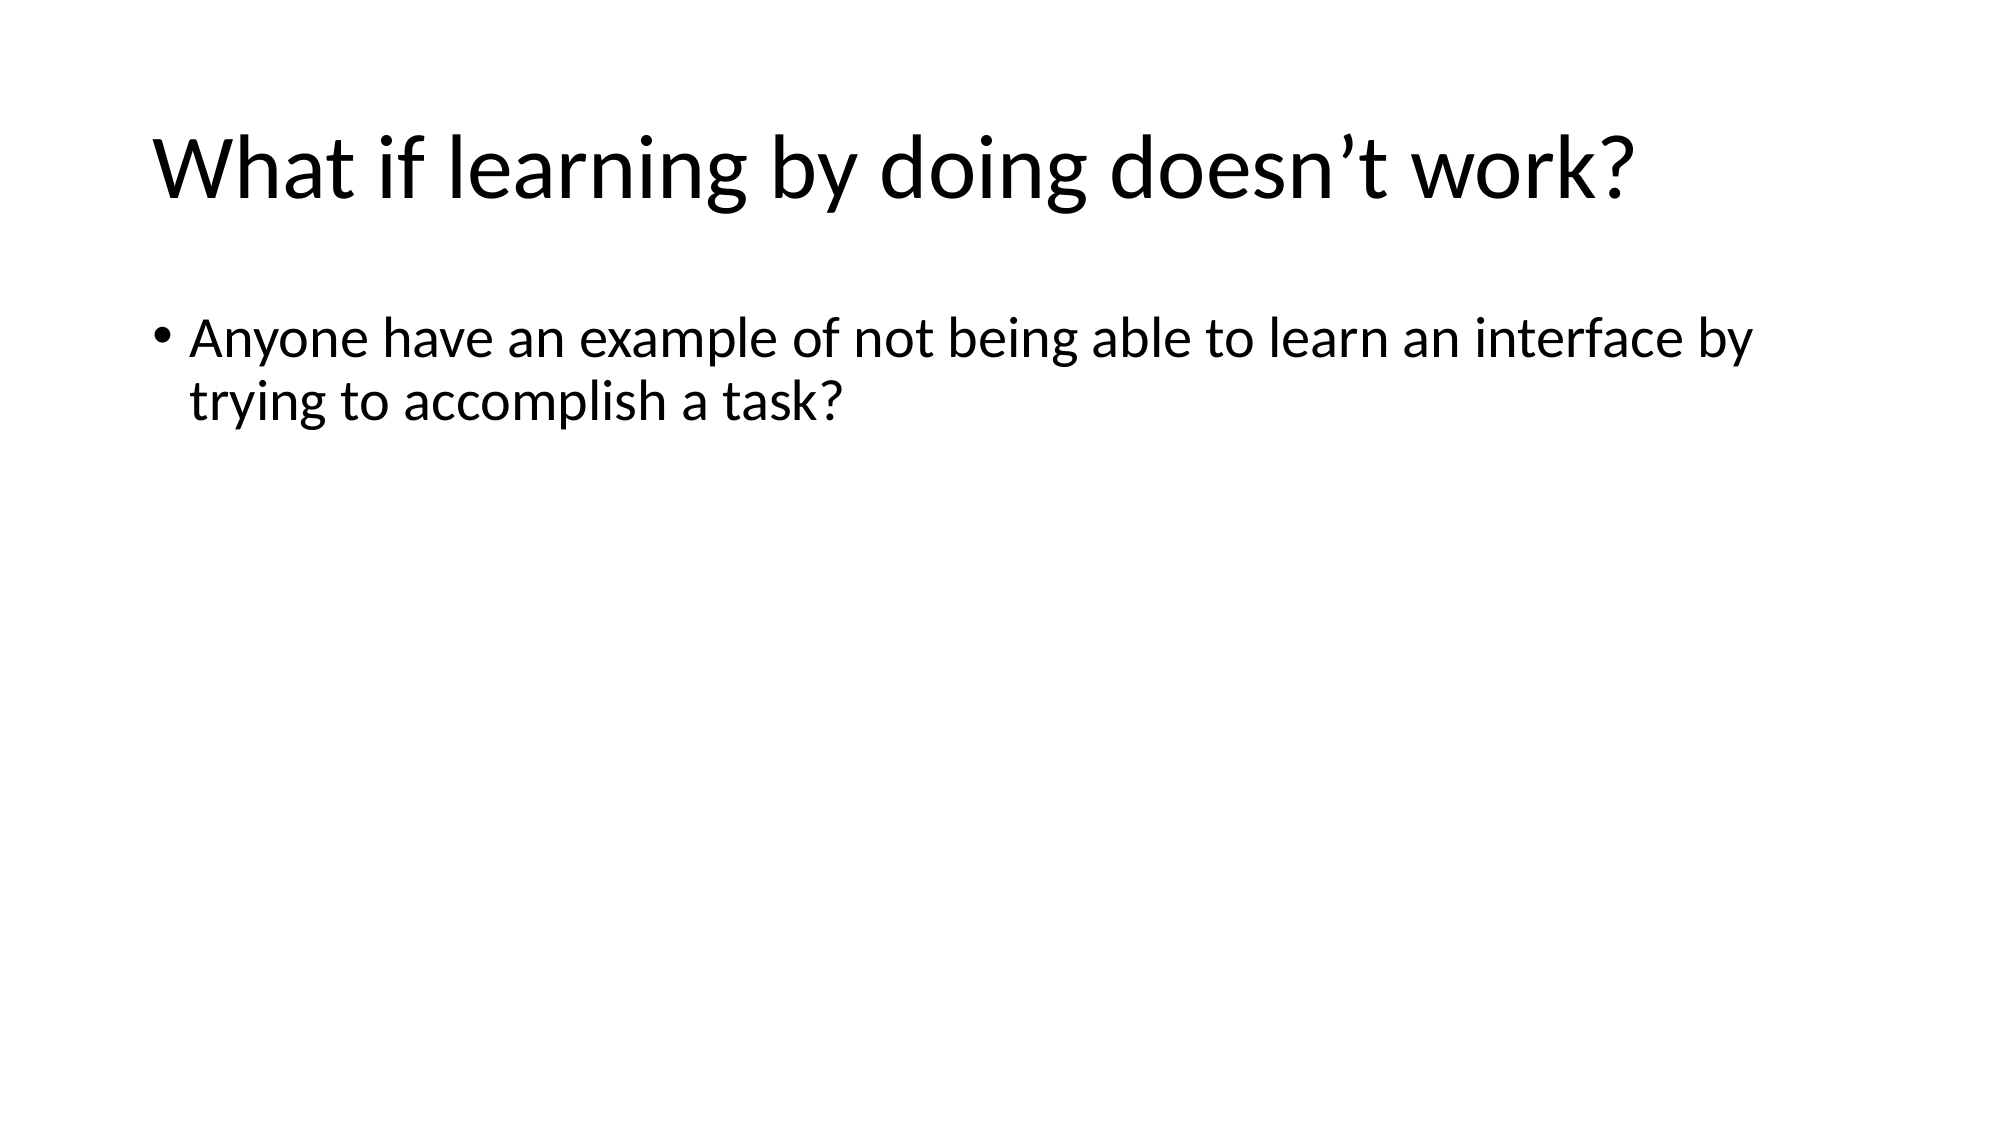

# What if learning by doing doesn’t work?
Anyone have an example of not being able to learn an interface by trying to accomplish a task?